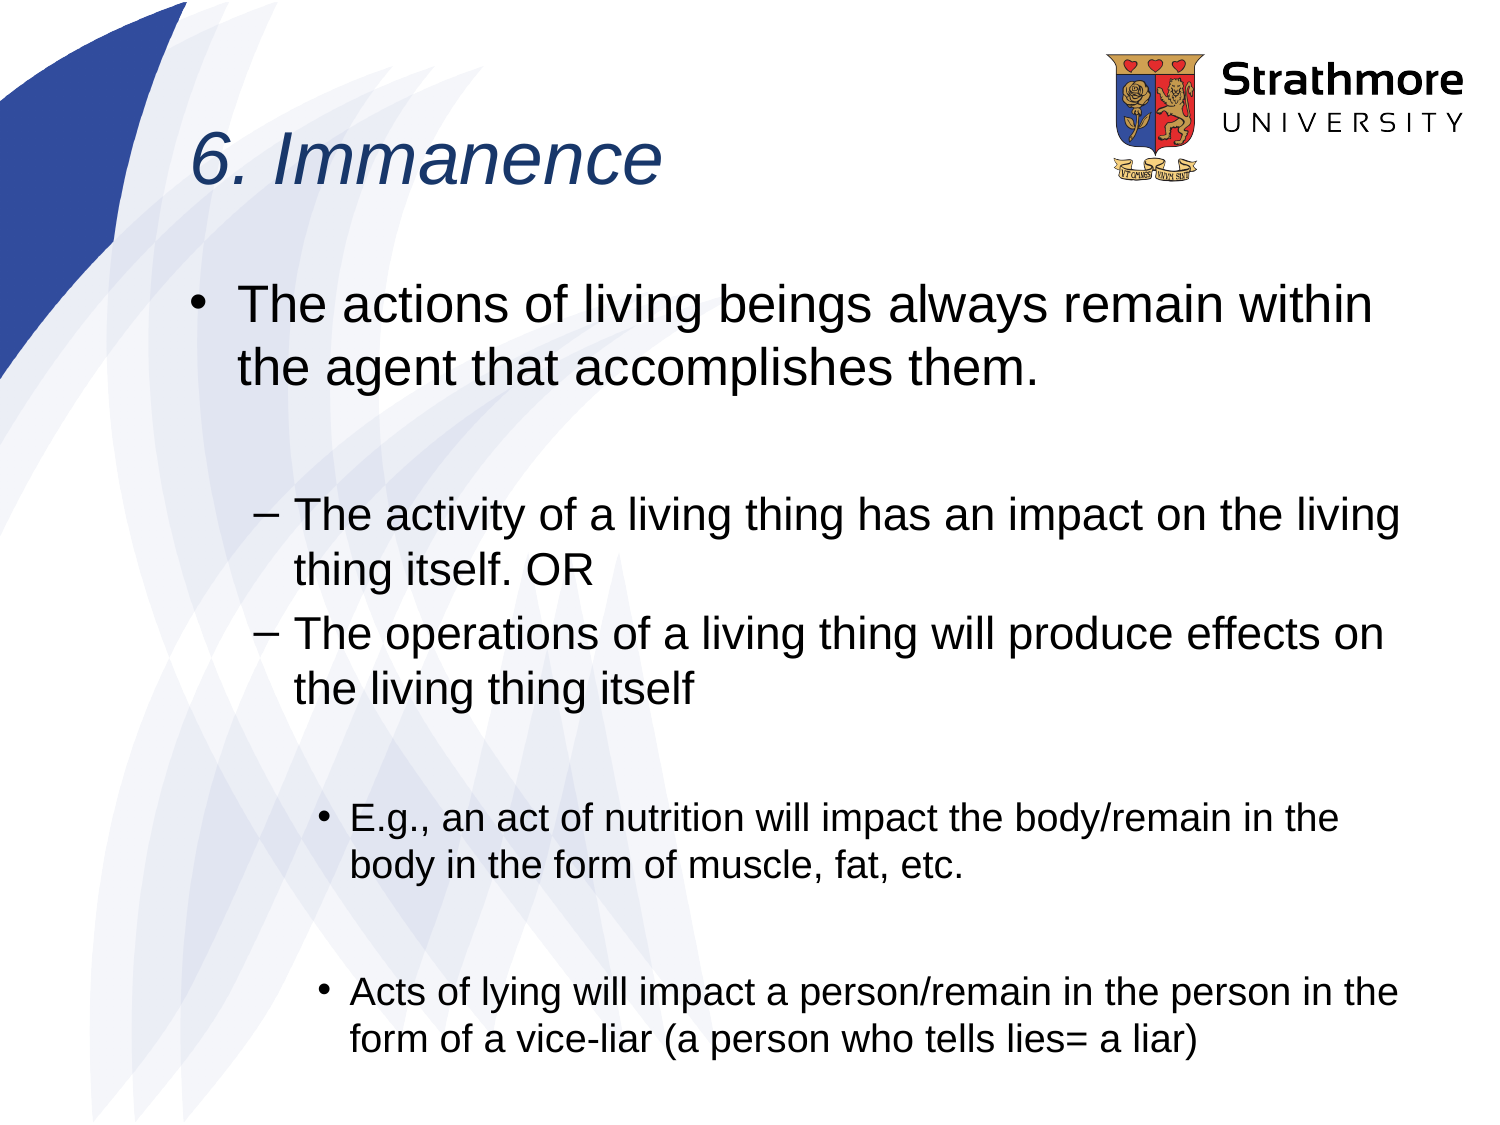

# 6. Immanence
The actions of living beings always remain within the agent that accomplishes them.

The activity of a living thing has an impact on the living thing itself. OR
The operations of a living thing will produce effects on the living thing itself

E.g., an act of nutrition will impact the body/remain in the body in the form of muscle, fat, etc.

Acts of lying will impact a person/remain in the person in the form of a vice-liar (a person who tells lies= a liar)